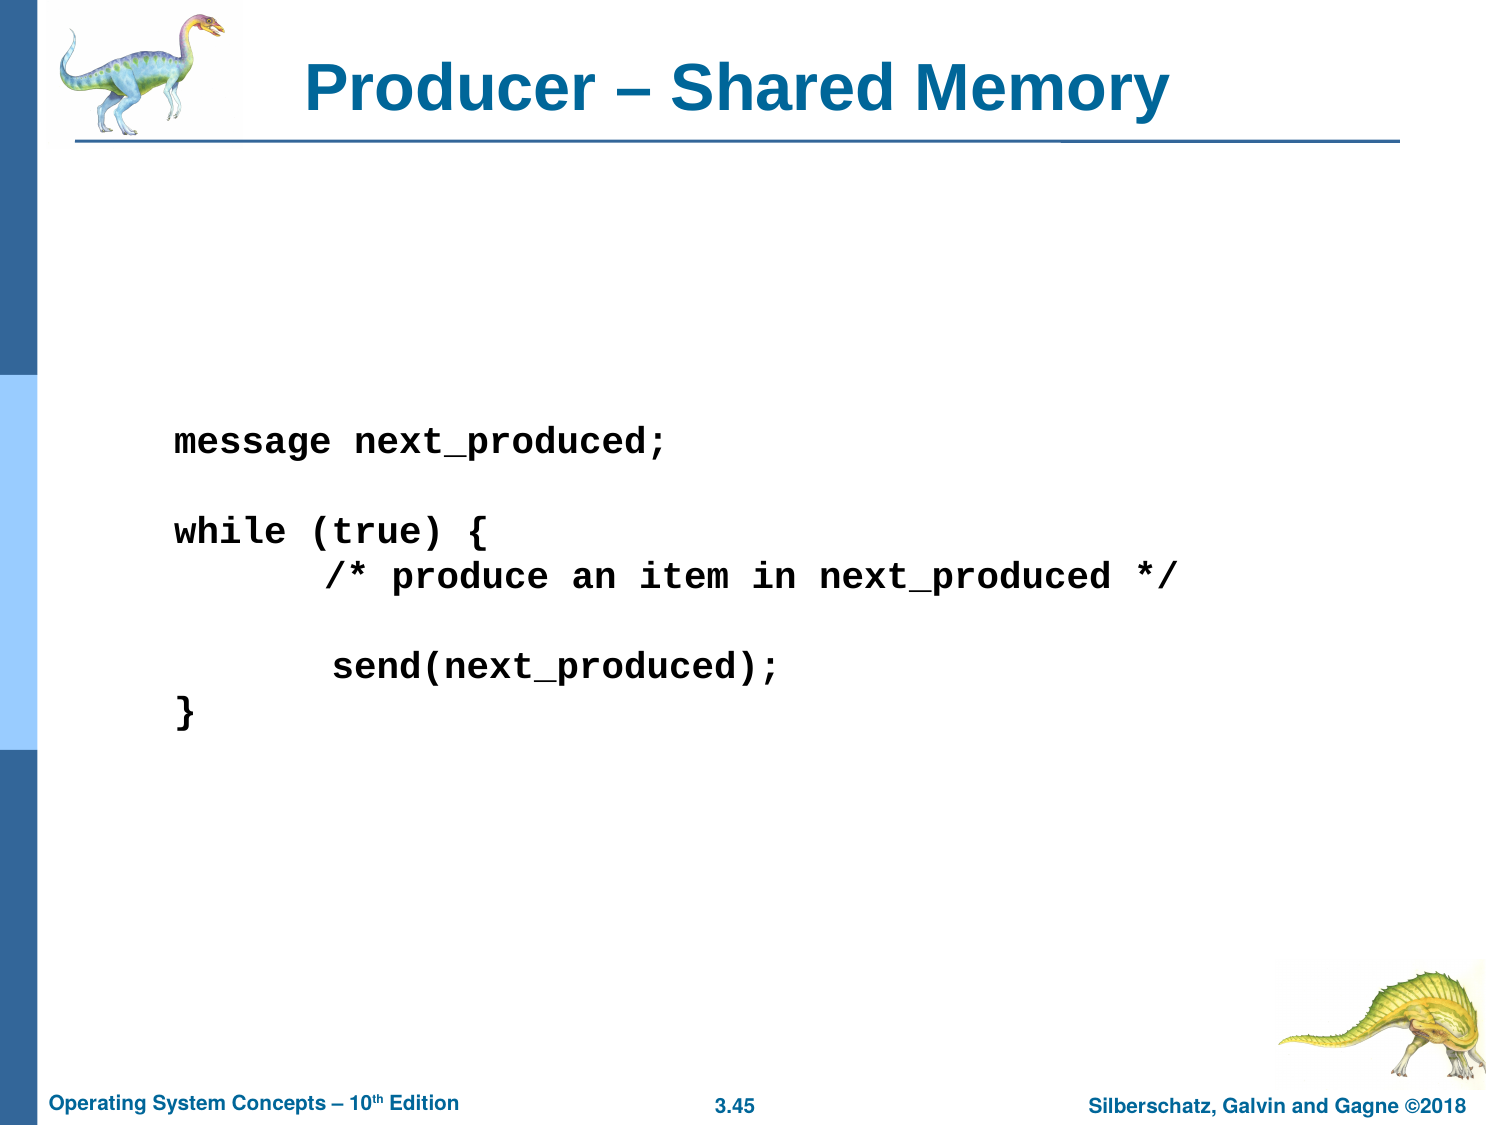

# Producer – Shared Memory
message next_produced;
while (true) {
	/* produce an item in next_produced */
       send(next_produced);
}